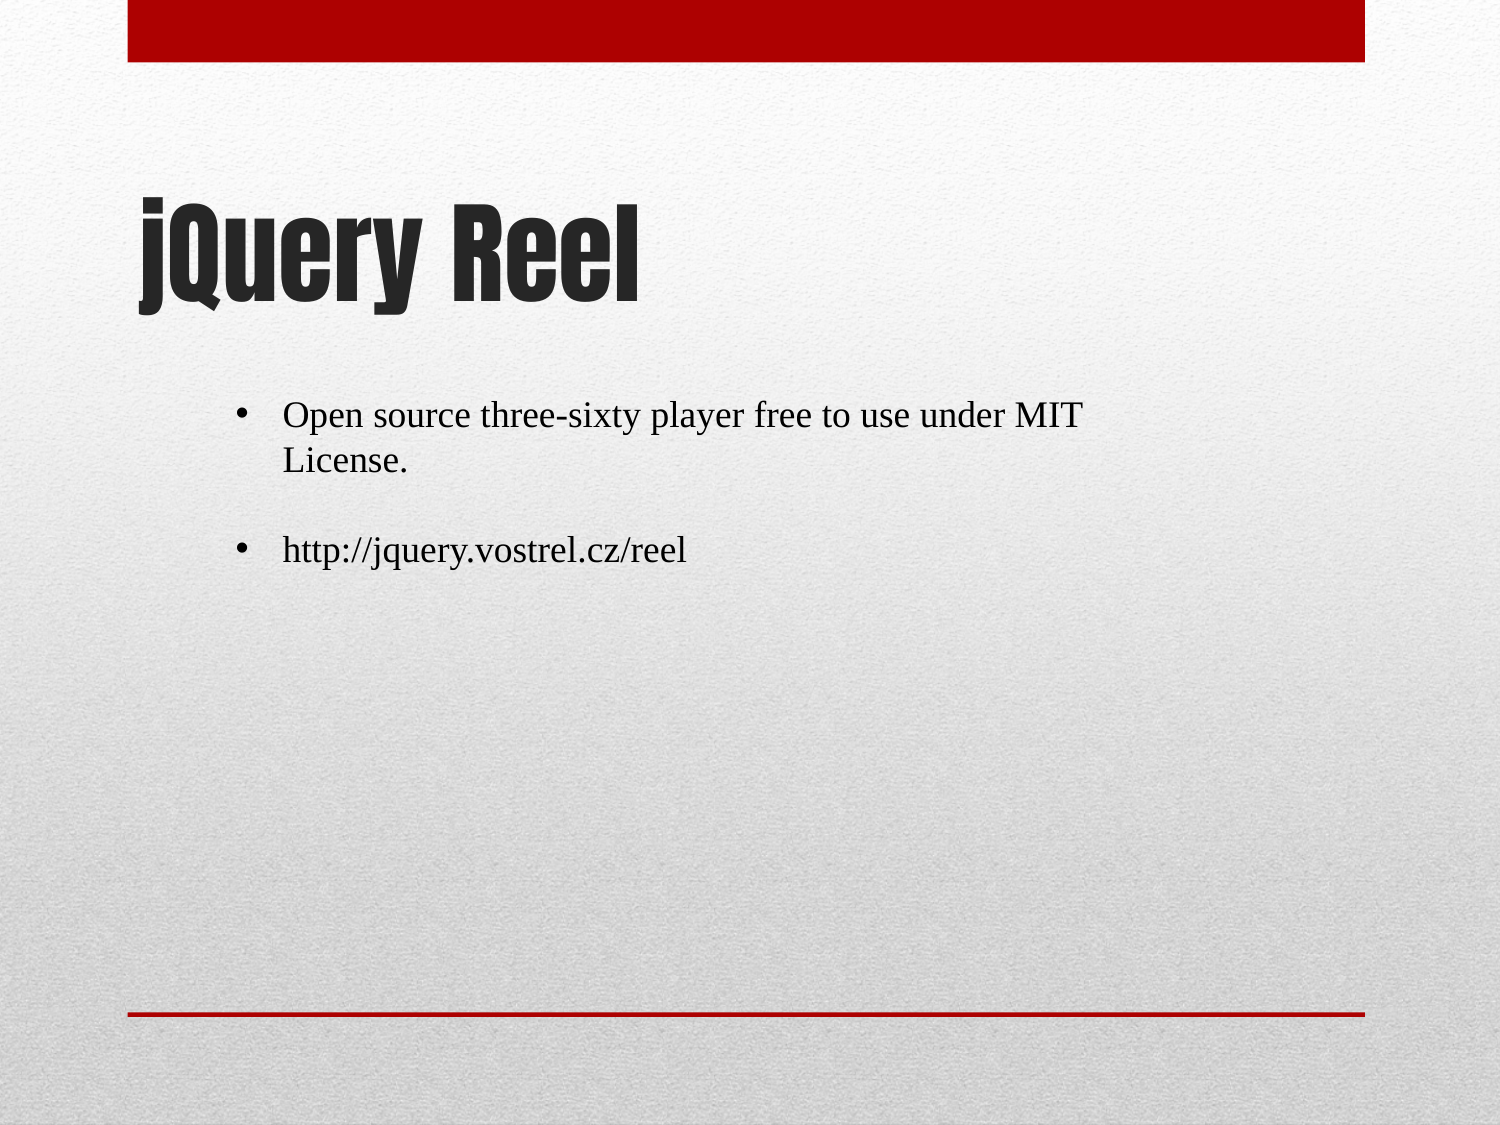

# jQuery Reel
Open source three-sixty player free to use under MIT License.

http://jquery.vostrel.cz/reel